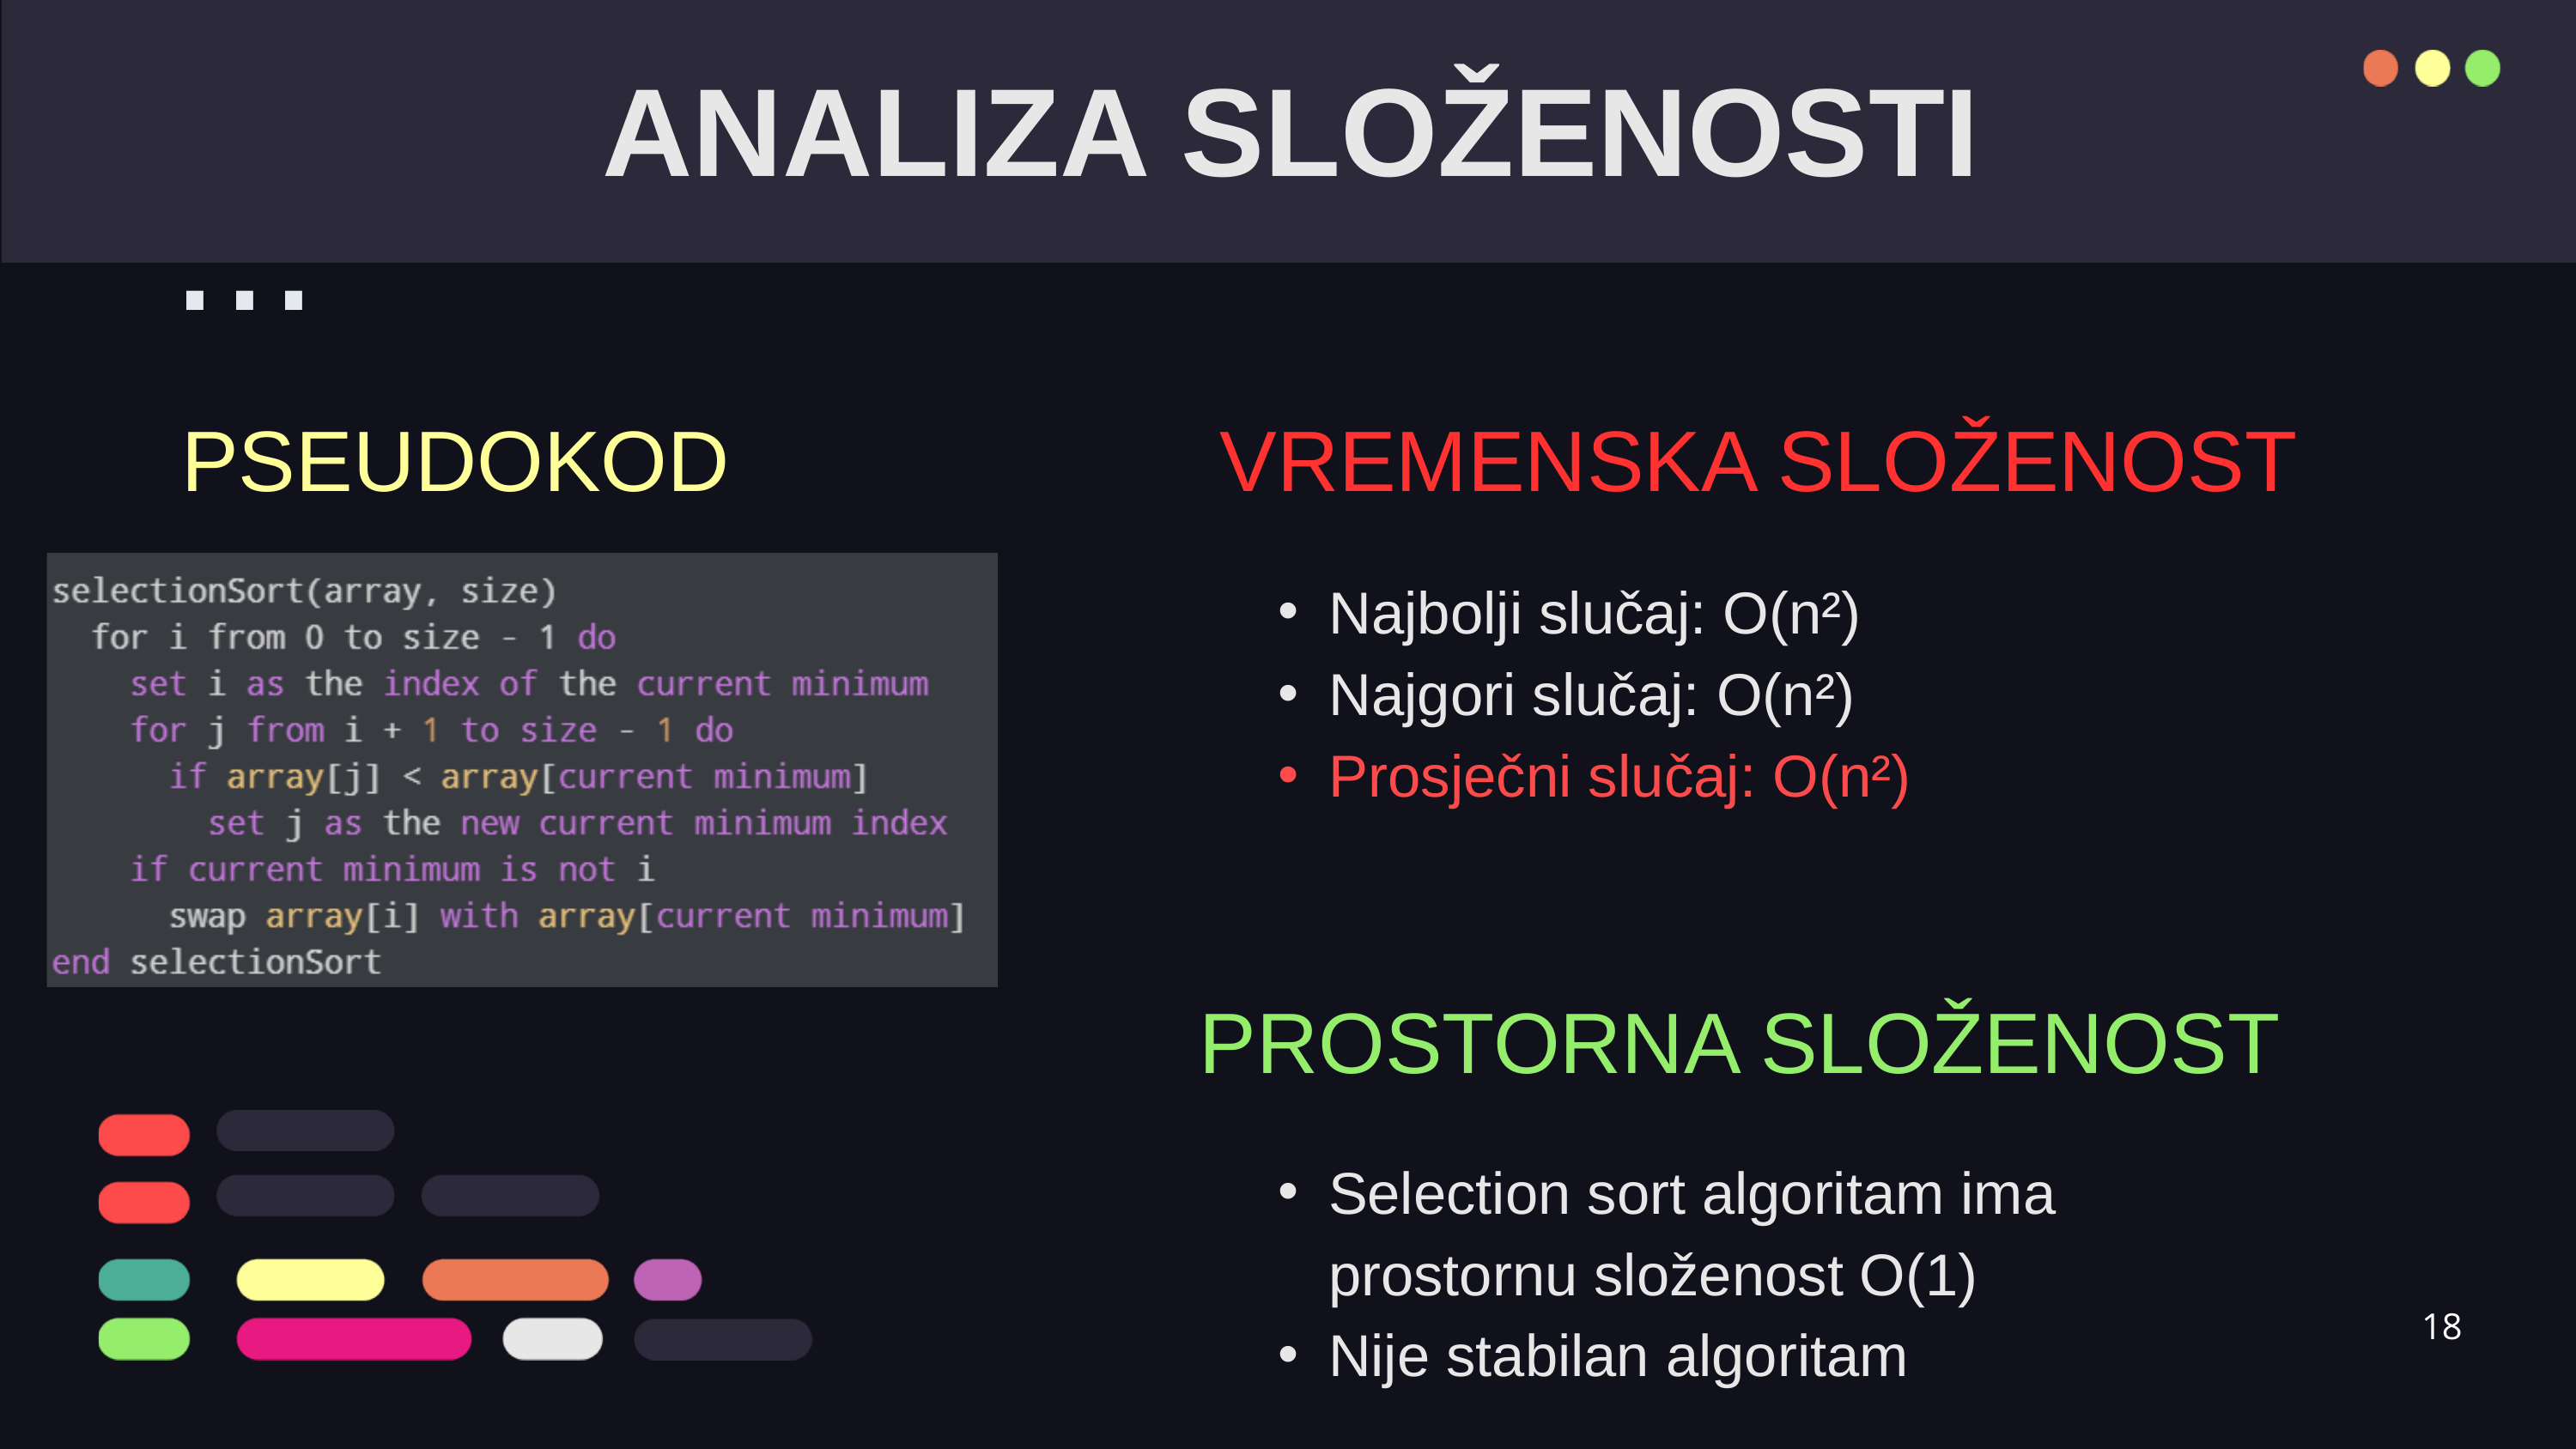

ANALIZA SLOŽENOSTI
...
PSEUDOKOD
VREMENSKA SLOŽENOST

Najbolji slučaj: O(n²)
Najgori slučaj: O(n²)
Prosječni slučaj: O(n²)

PROSTORNA SLOŽENOST

Selection sort algoritam ima prostornu složenost O(1)
Nije stabilan algoritam
18